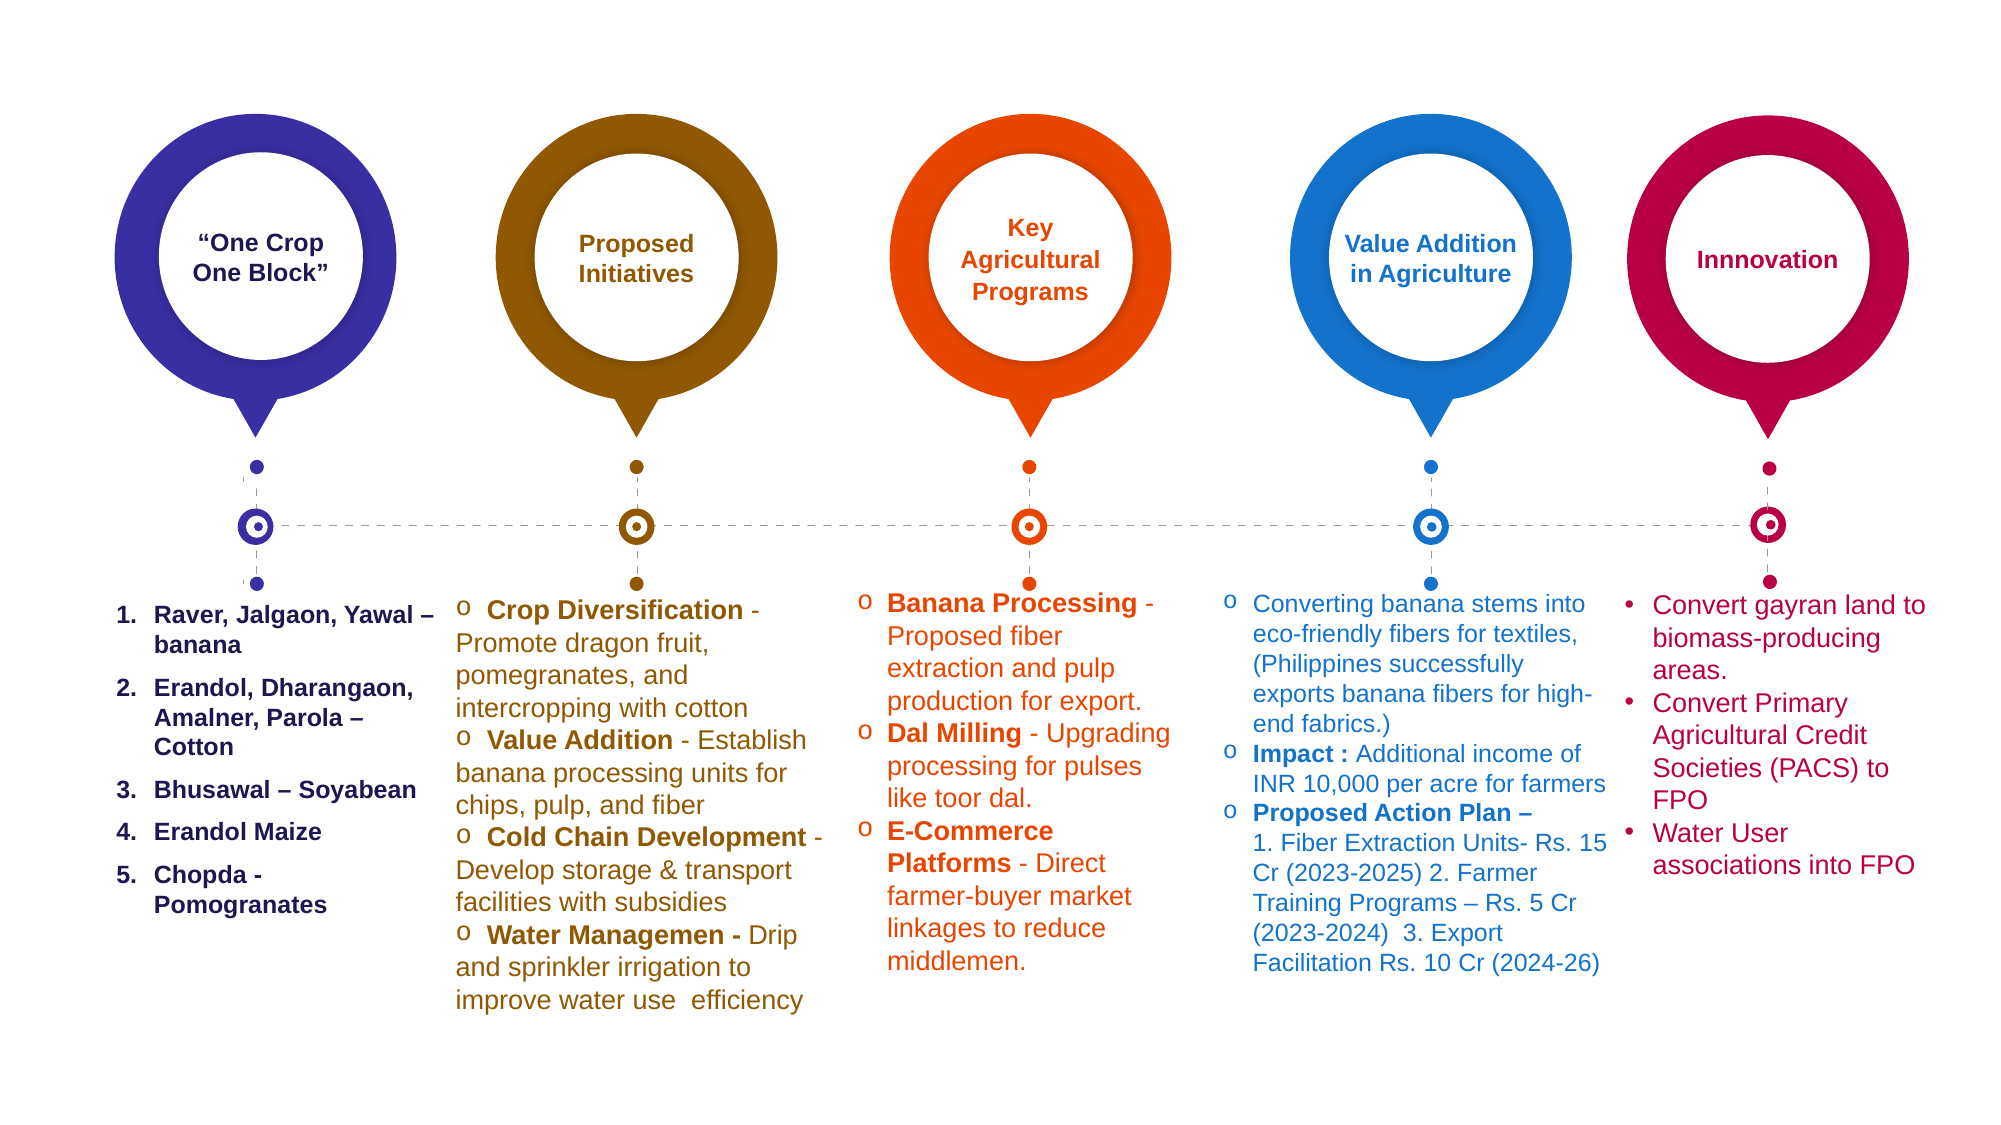

“One Crop One Block”
Proposed Initiatives
Key Agricultural Programs
Value Addition in Agriculture

Banana Processing - Proposed fiber extraction and pulp production for export.
Dal Milling - Upgrading processing for pulses like toor dal.
E-Commerce Platforms - Direct farmer-buyer market linkages to reduce middlemen.
Converting banana stems into eco-friendly fibers for textiles, (Philippines successfully exports banana fibers for high-end fabrics.)
Impact : Additional income of INR 10,000 per acre for farmers
Proposed Action Plan –
1. Fiber Extraction Units- Rs. 15 Cr (2023-2025) 2. Farmer Training Programs – Rs. 5 Cr (2023-2024)  3. Export Facilitation Rs. 10 Cr (2024-26)

  Crop Diversification - Promote dragon fruit, pomegranates, and intercropping with cotton
  Value Addition - Establish banana processing units for chips, pulp, and fiber
  Cold Chain Development - Develop storage & transport facilities with subsidies
  Water Managemen - Drip and sprinkler irrigation to improve water use  efficiency
Raver, Jalgaon, Yawal – banana
Erandol, Dharangaon, Amalner, Parola – Cotton
Bhusawal – Soyabean
Erandol Maize
Chopda -Pomogranates	6. Parola – Toor Dal

Innnovation

Convert gayran land to biomass-producing areas.
Convert Primary Agricultural Credit Societies (PACS) to FPO
Water User associations into FPO